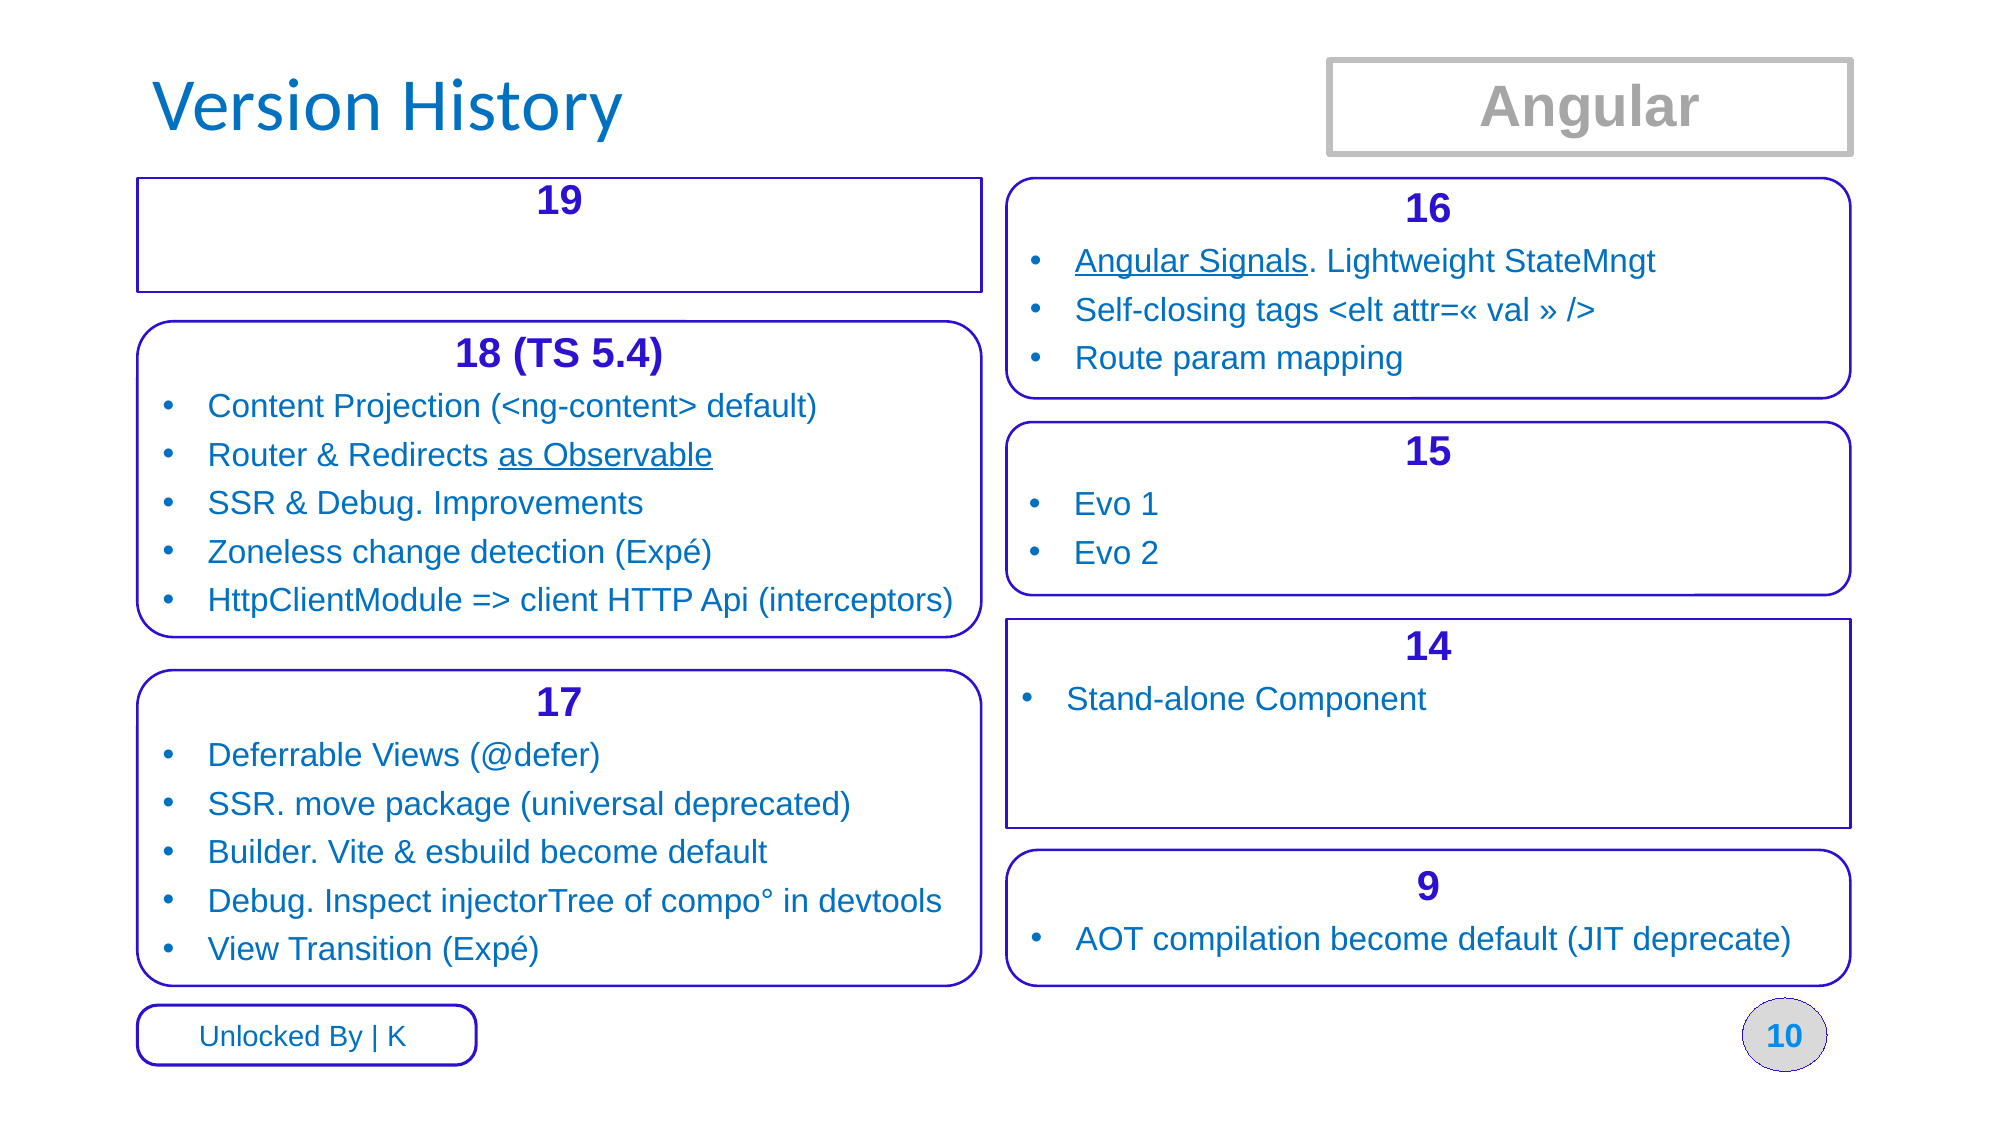

# Version History
Angular
16
Angular Signals. Lightweight StateMngt
Self-closing tags <elt attr=« val » />
Route param mapping
19
18 (TS 5.4)
Content Projection (<ng-content> default)
Router & Redirects as Observable
SSR & Debug. Improvements
Zoneless change detection (Expé)
HttpClientModule => client HTTP Api (interceptors)
15
Evo 1
Evo 2
14
Stand-alone Component
17
Deferrable Views (@defer)
SSR. move package (universal deprecated)
Builder. Vite & esbuild become default
Debug. Inspect injectorTree of compo° in devtools
View Transition (Expé)
9
AOT compilation become default (JIT deprecate)

10
Unlocked By | K